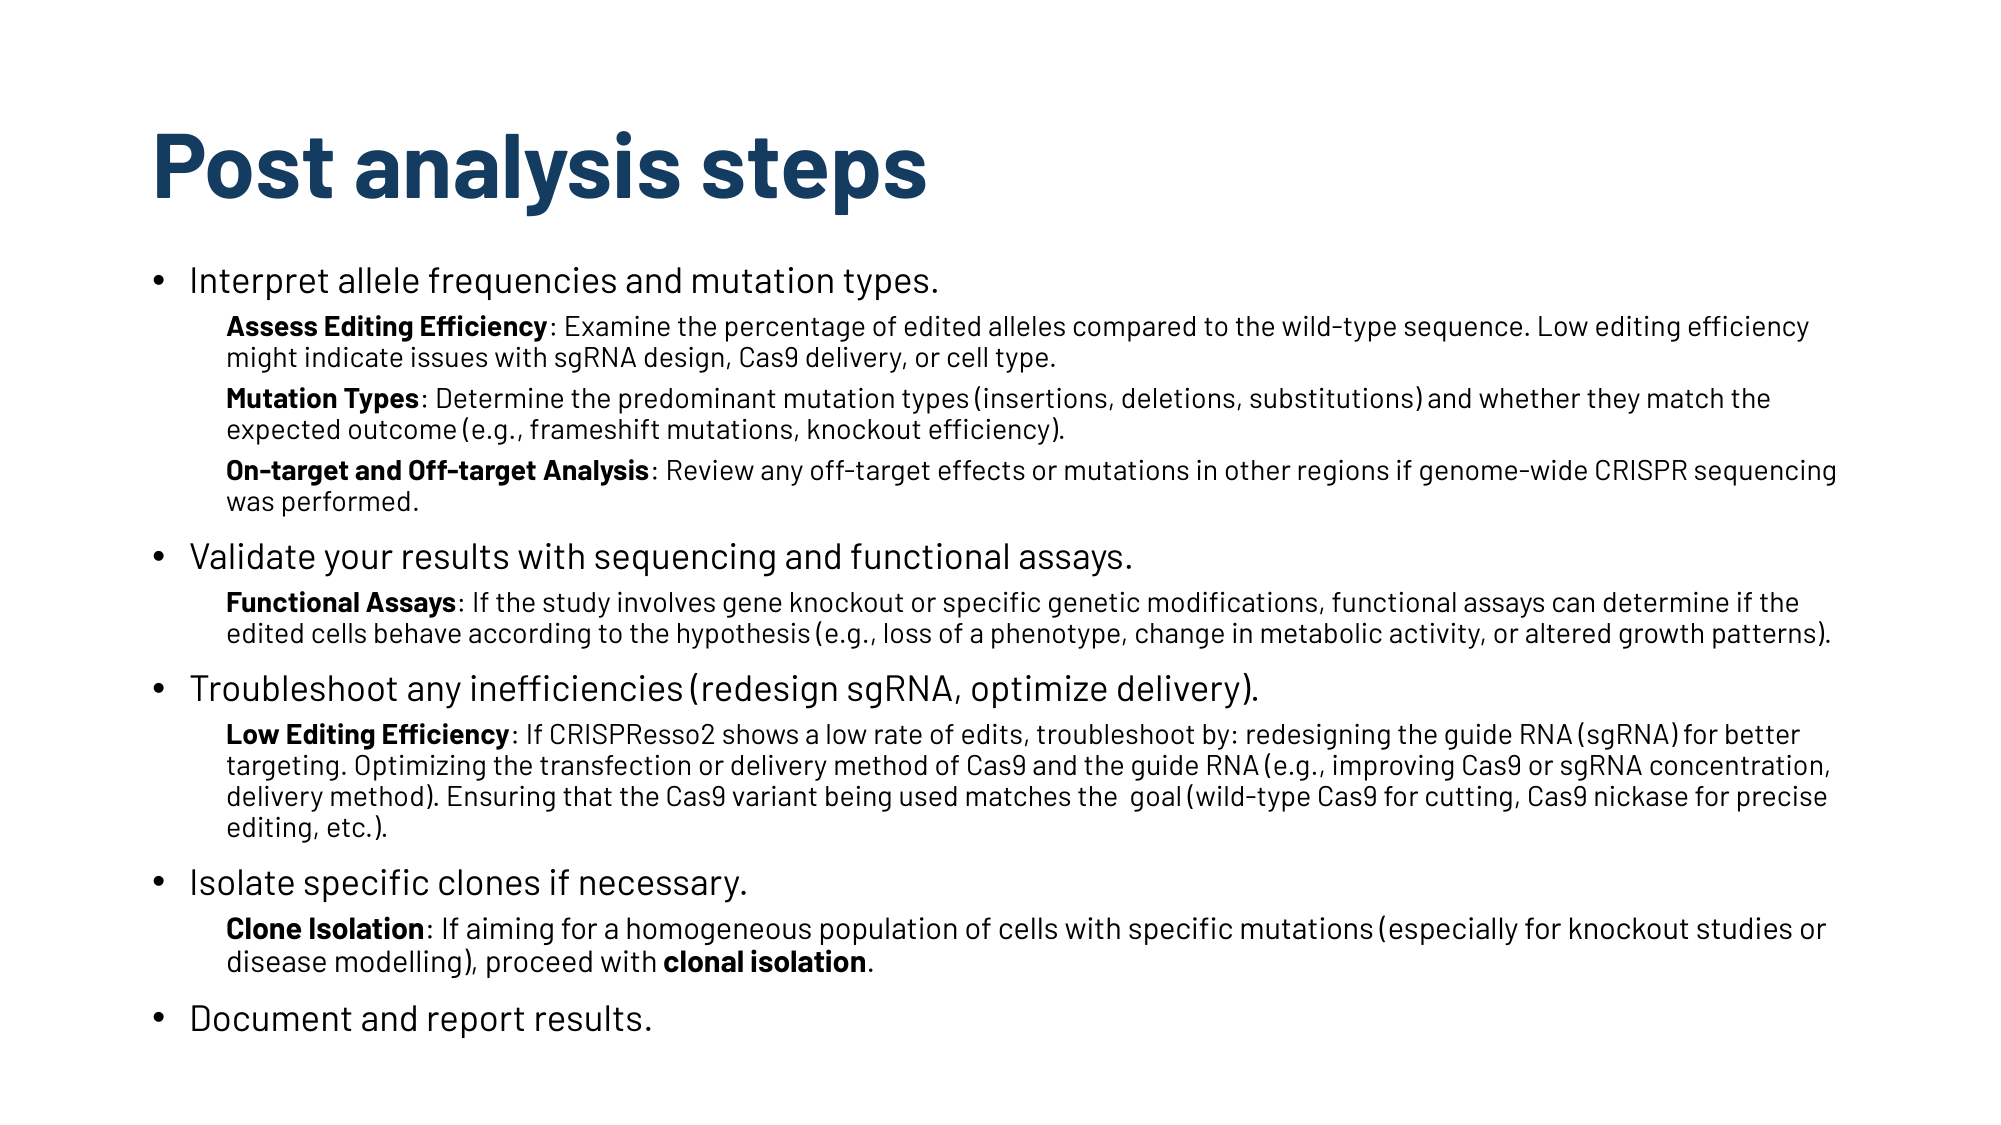

# Post analysis steps
Interpret allele frequencies and mutation types.
Assess Editing Efficiency: Examine the percentage of edited alleles compared to the wild-type sequence. Low editing efficiency might indicate issues with sgRNA design, Cas9 delivery, or cell type.
Mutation Types: Determine the predominant mutation types (insertions, deletions, substitutions) and whether they match the expected outcome (e.g., frameshift mutations, knockout efficiency).
On-target and Off-target Analysis: Review any off-target effects or mutations in other regions if genome-wide CRISPR sequencing was performed.
Validate your results with sequencing and functional assays.
Functional Assays: If the study involves gene knockout or specific genetic modifications, functional assays can determine if the edited cells behave according to the hypothesis (e.g., loss of a phenotype, change in metabolic activity, or altered growth patterns).
Troubleshoot any inefficiencies (redesign sgRNA, optimize delivery).
Low Editing Efficiency: If CRISPResso2 shows a low rate of edits, troubleshoot by: redesigning the guide RNA (sgRNA) for better targeting. Optimizing the transfection or delivery method of Cas9 and the guide RNA (e.g., improving Cas9 or sgRNA concentration, delivery method). Ensuring that the Cas9 variant being used matches the  goal (wild-type Cas9 for cutting, Cas9 nickase for precise editing, etc.).
Isolate specific clones if necessary.
Clone Isolation: If aiming for a homogeneous population of cells with specific mutations (especially for knockout studies or disease modelling), proceed with clonal isolation.
Document and report results.